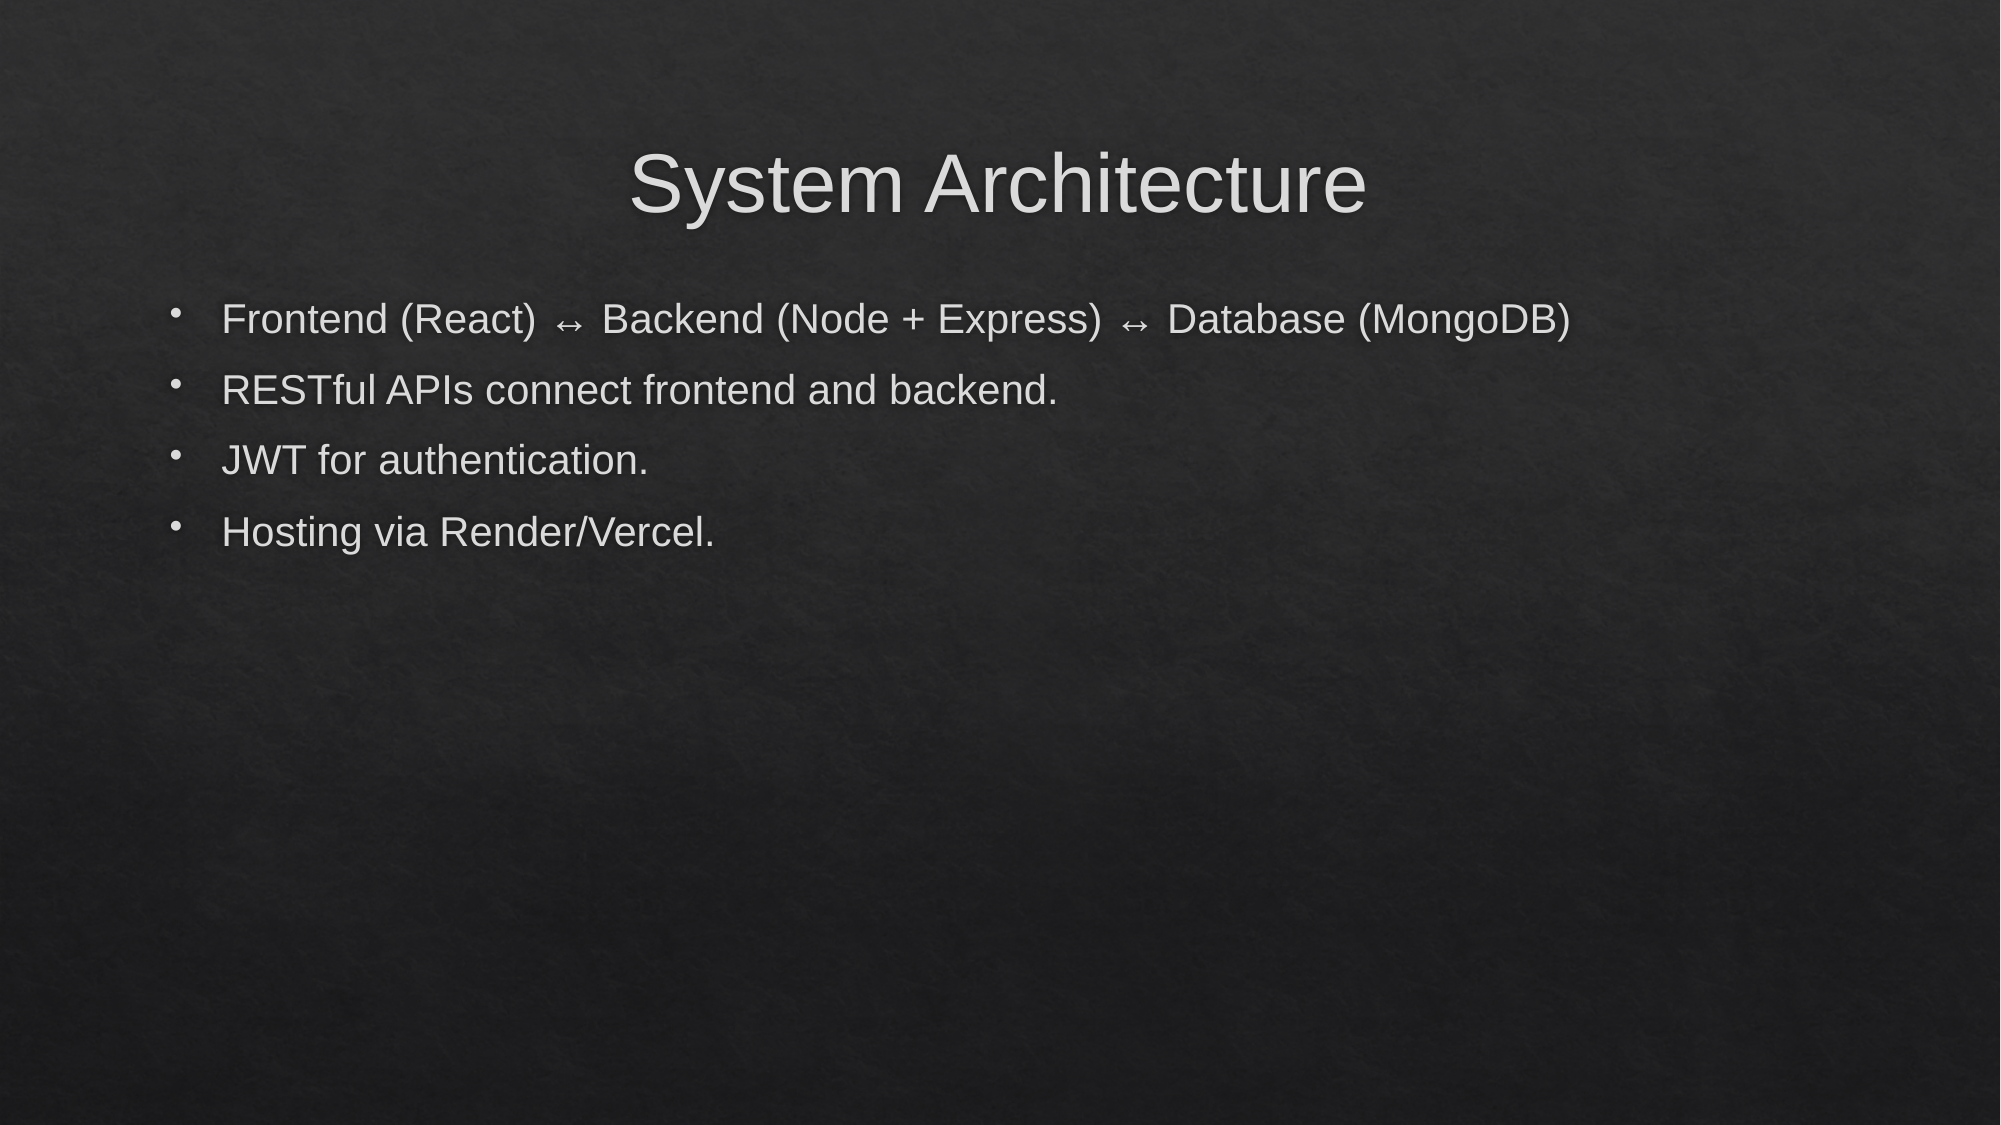

# System Architecture
Frontend (React) ↔ Backend (Node + Express) ↔ Database (MongoDB)
RESTful APIs connect frontend and backend.
JWT for authentication.
Hosting via Render/Vercel.